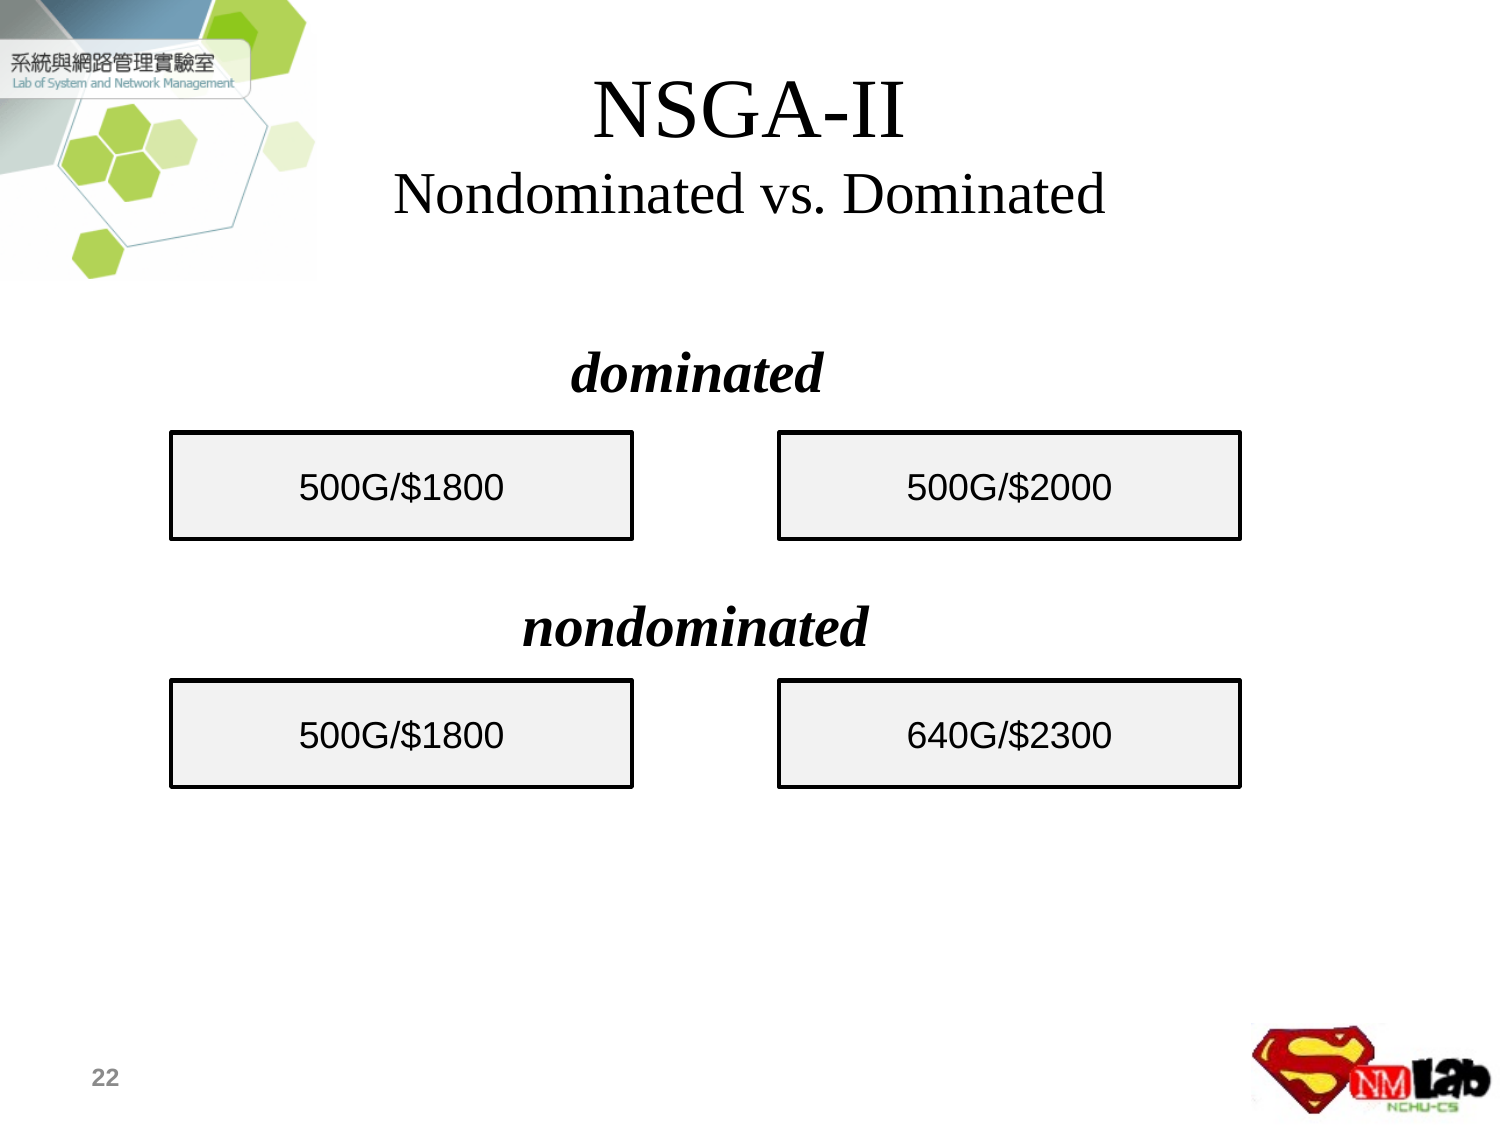

# NSGA-II Nondominated vs. Dominated
dominated
500G/$1800
500G/$2000
nondominated
500G/$1800
640G/$2300
22